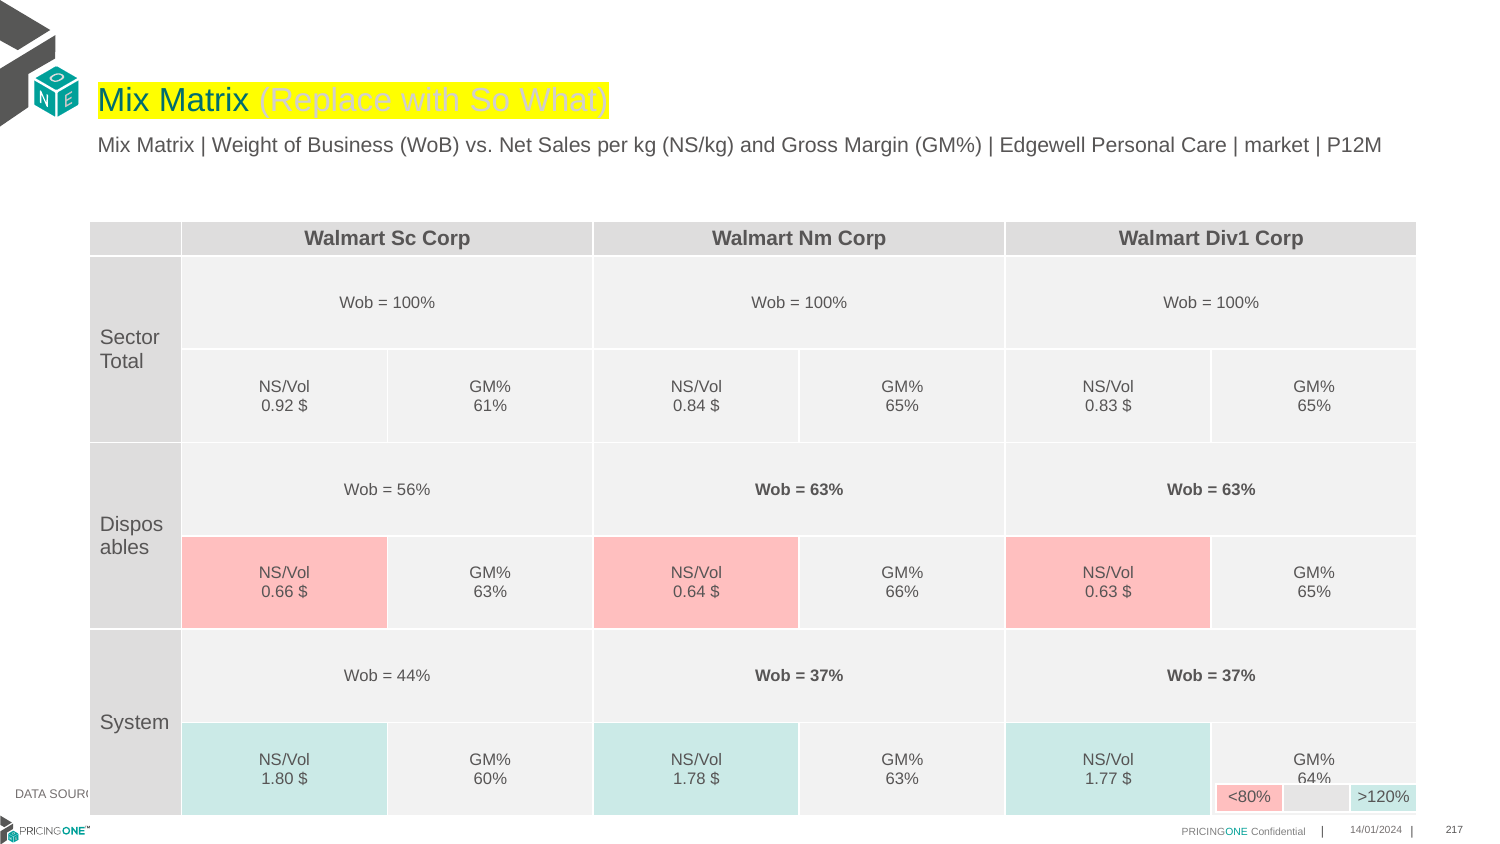

# Mix Matrix (Replace with So What)
Mix Matrix | Weight of Business (WoB) vs. Net Sales per kg (NS/kg) and Gross Margin (GM%) | Edgewell Personal Care | market | P12M
|  | Walmart Sc Corp |  | Walmart Nm Corp |  | Walmart Div1 Corp |  |
| --- | --- | --- | --- | --- | --- | --- |
| Sector Total | Wob = 100% |  | Wob = 100% |  | Wob = 100% |  |
|  | NS/Vol 0.92 $ | GM% 61% | NS/Vol 0.84 $ | GM% 65% | NS/Vol 0.83 $ | GM% 65% |
| Disposables | Wob = 56% |  | Wob = 63% |  | Wob = 63% |  |
|  | NS/Vol 0.66 $ | GM% 63% | NS/Vol 0.64 $ | GM% 66% | NS/Vol 0.63 $ | GM% 65% |
| System | Wob = 44% |  | Wob = 37% |  | Wob = 37% |  |
|  | NS/Vol 1.80 $ | GM% 60% | NS/Vol 1.78 $ | GM% 63% | NS/Vol 1.77 $ | GM% 64% |
DATA SOURCE: Client P&L
| <80% |  | >120% |
| --- | --- | --- |

14/01/2024
217